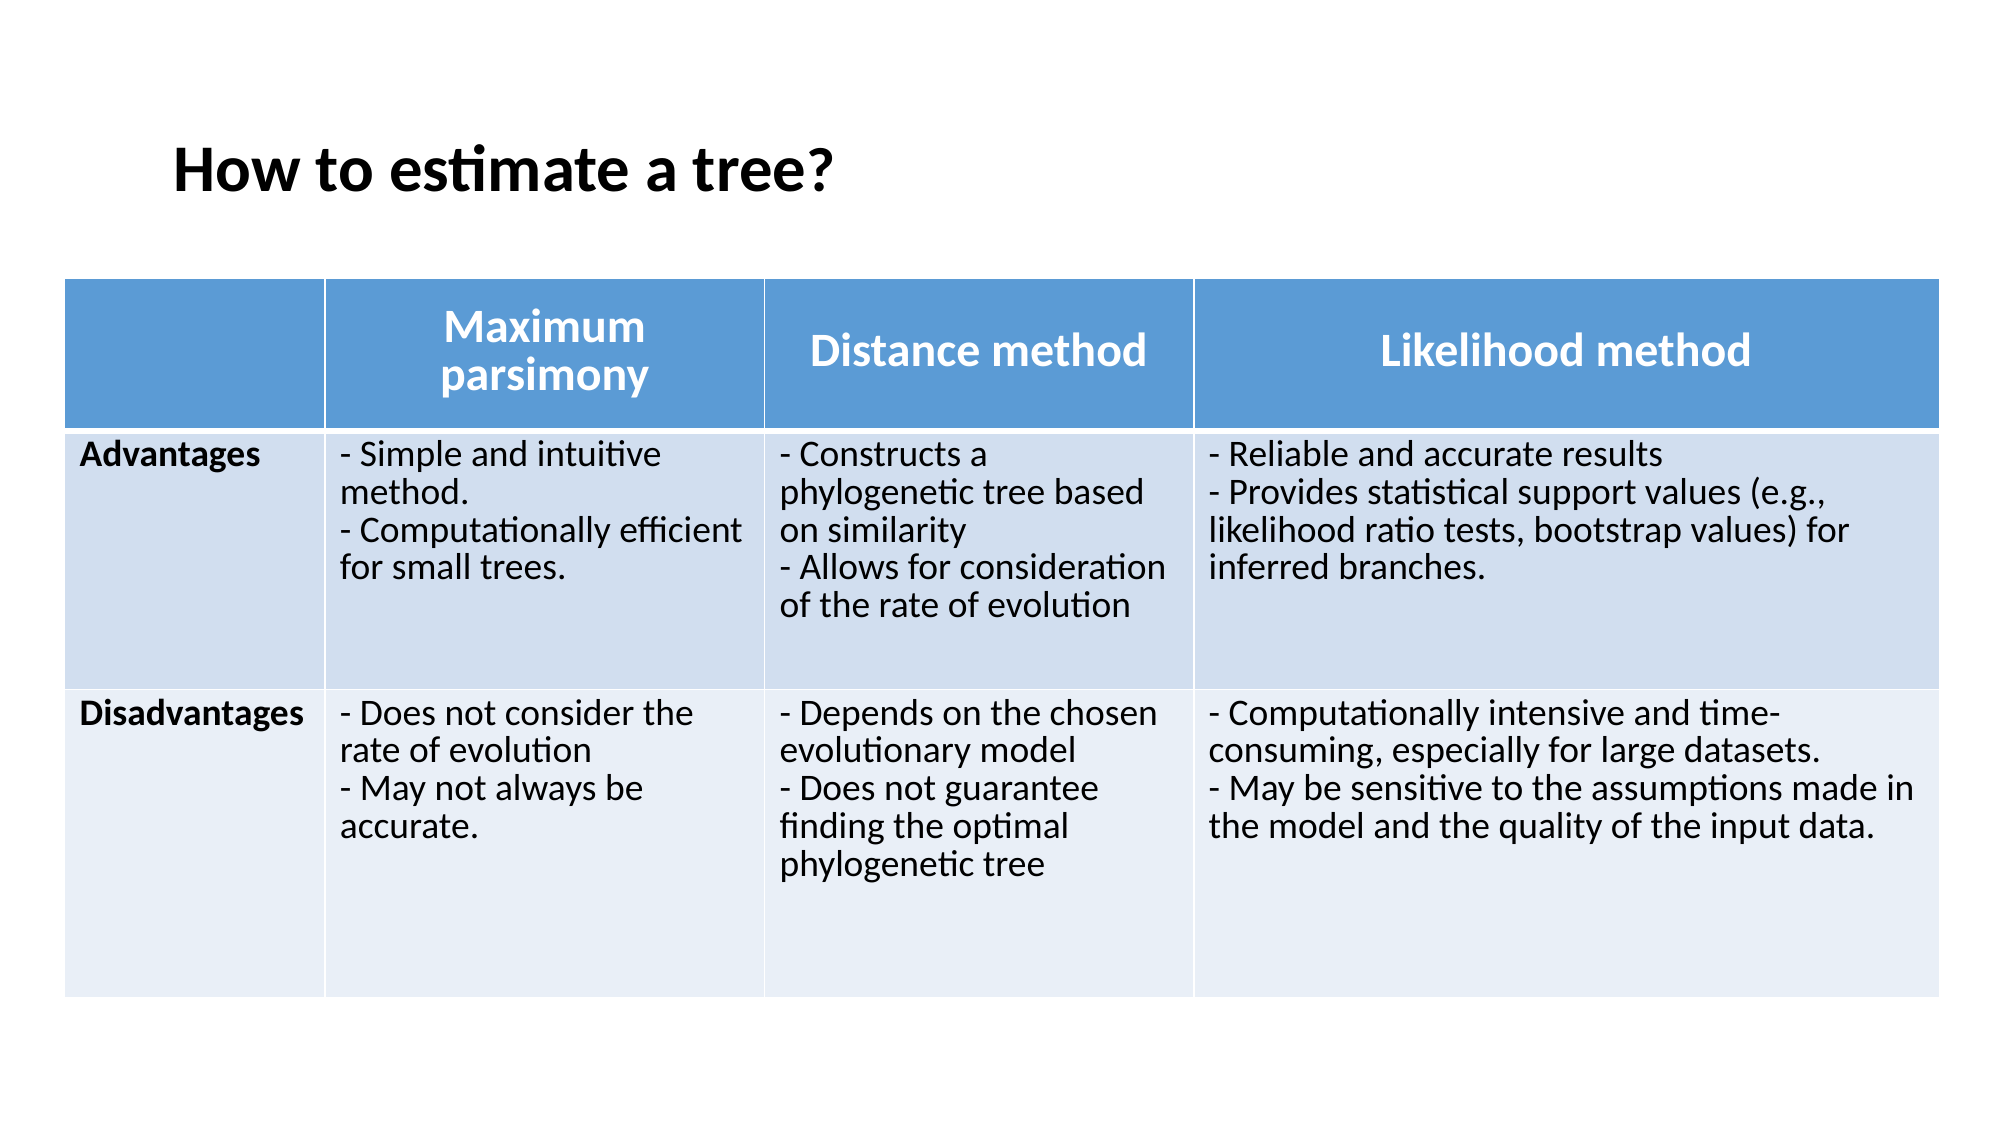

How to estimate a tree?
|  | Maximum parsimony | Distance method | Likelihood method |
| --- | --- | --- | --- |
| Advantages | - Simple and intuitive method. - Computationally efficient for small trees. | - Constructs a phylogenetic tree based on similarity - Allows for consideration of the rate of evolution | - Reliable and accurate results - Provides statistical support values (e.g., likelihood ratio tests, bootstrap values) for inferred branches. |
| Disadvantages | - Does not consider the rate of evolution - May not always be accurate. | - Depends on the chosen evolutionary model - Does not guarantee finding the optimal phylogenetic tree | - Computationally intensive and time-consuming, especially for large datasets. - May be sensitive to the assumptions made in the model and the quality of the input data. |